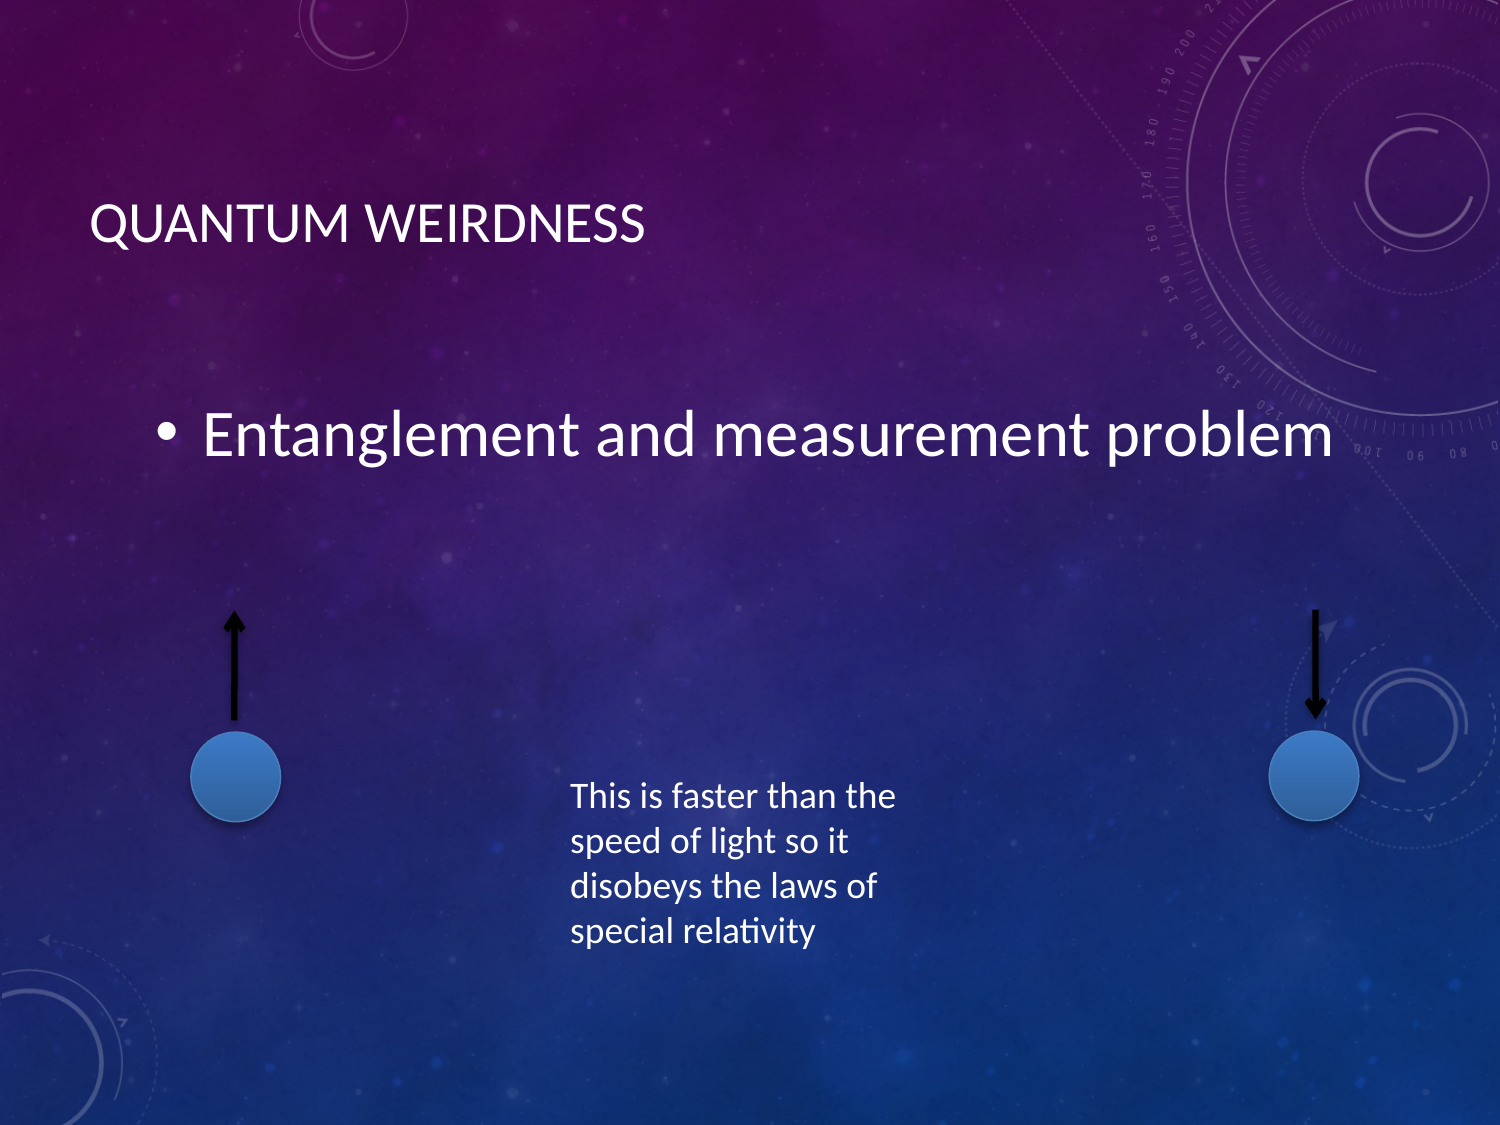

Quantum Weirdness
Entanglement and measurement problem

This is faster than the speed of light so it disobeys the laws of special relativity